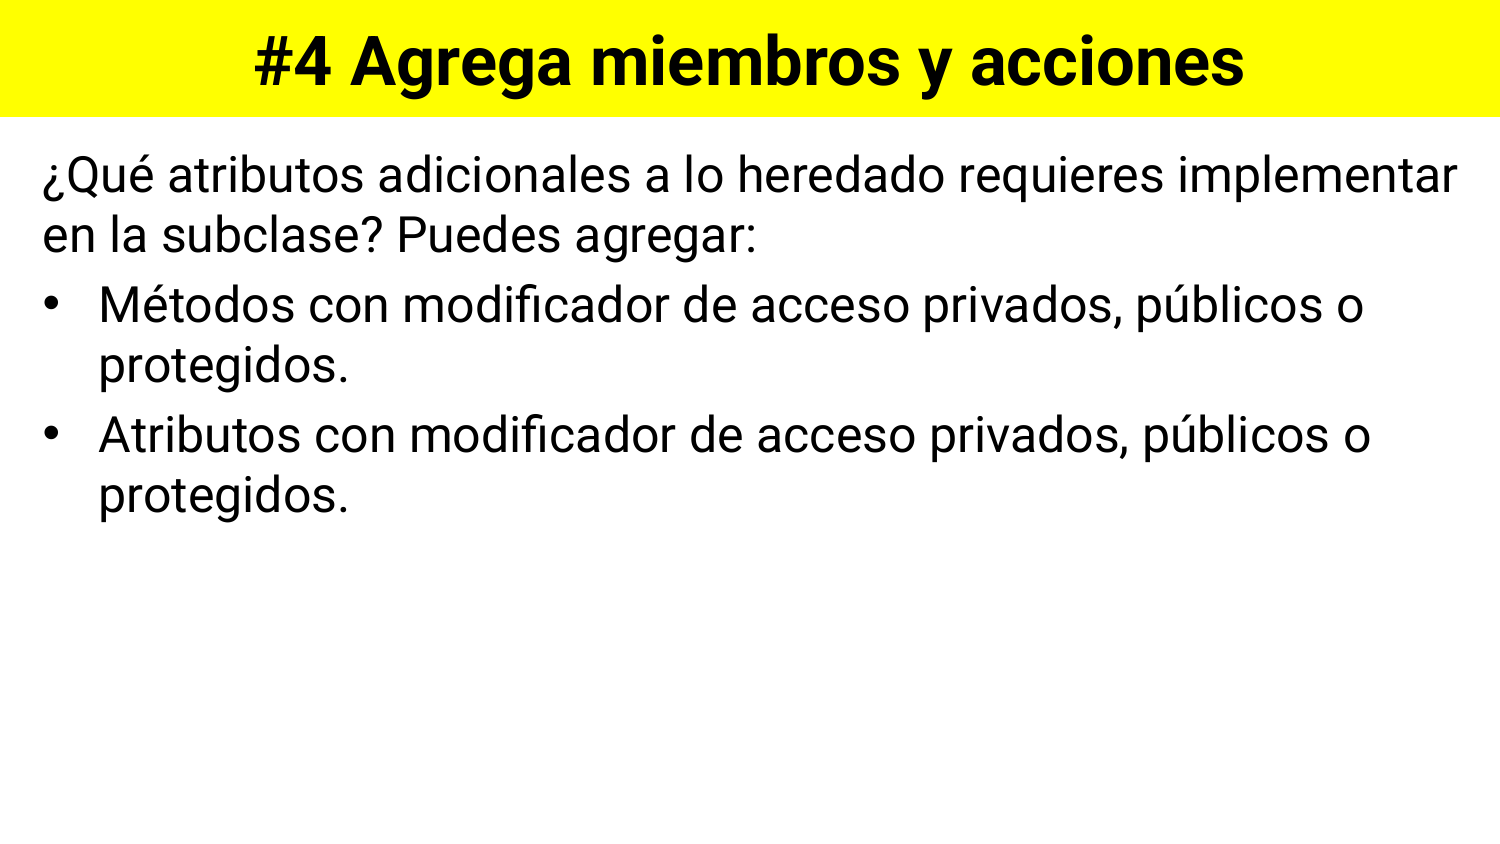

# #4 Agrega miembros y acciones
¿Qué atributos adicionales a lo heredado requieres implementar en la subclase? Puedes agregar:
Métodos con modificador de acceso privados, públicos o protegidos.
Atributos con modificador de acceso privados, públicos o protegidos.